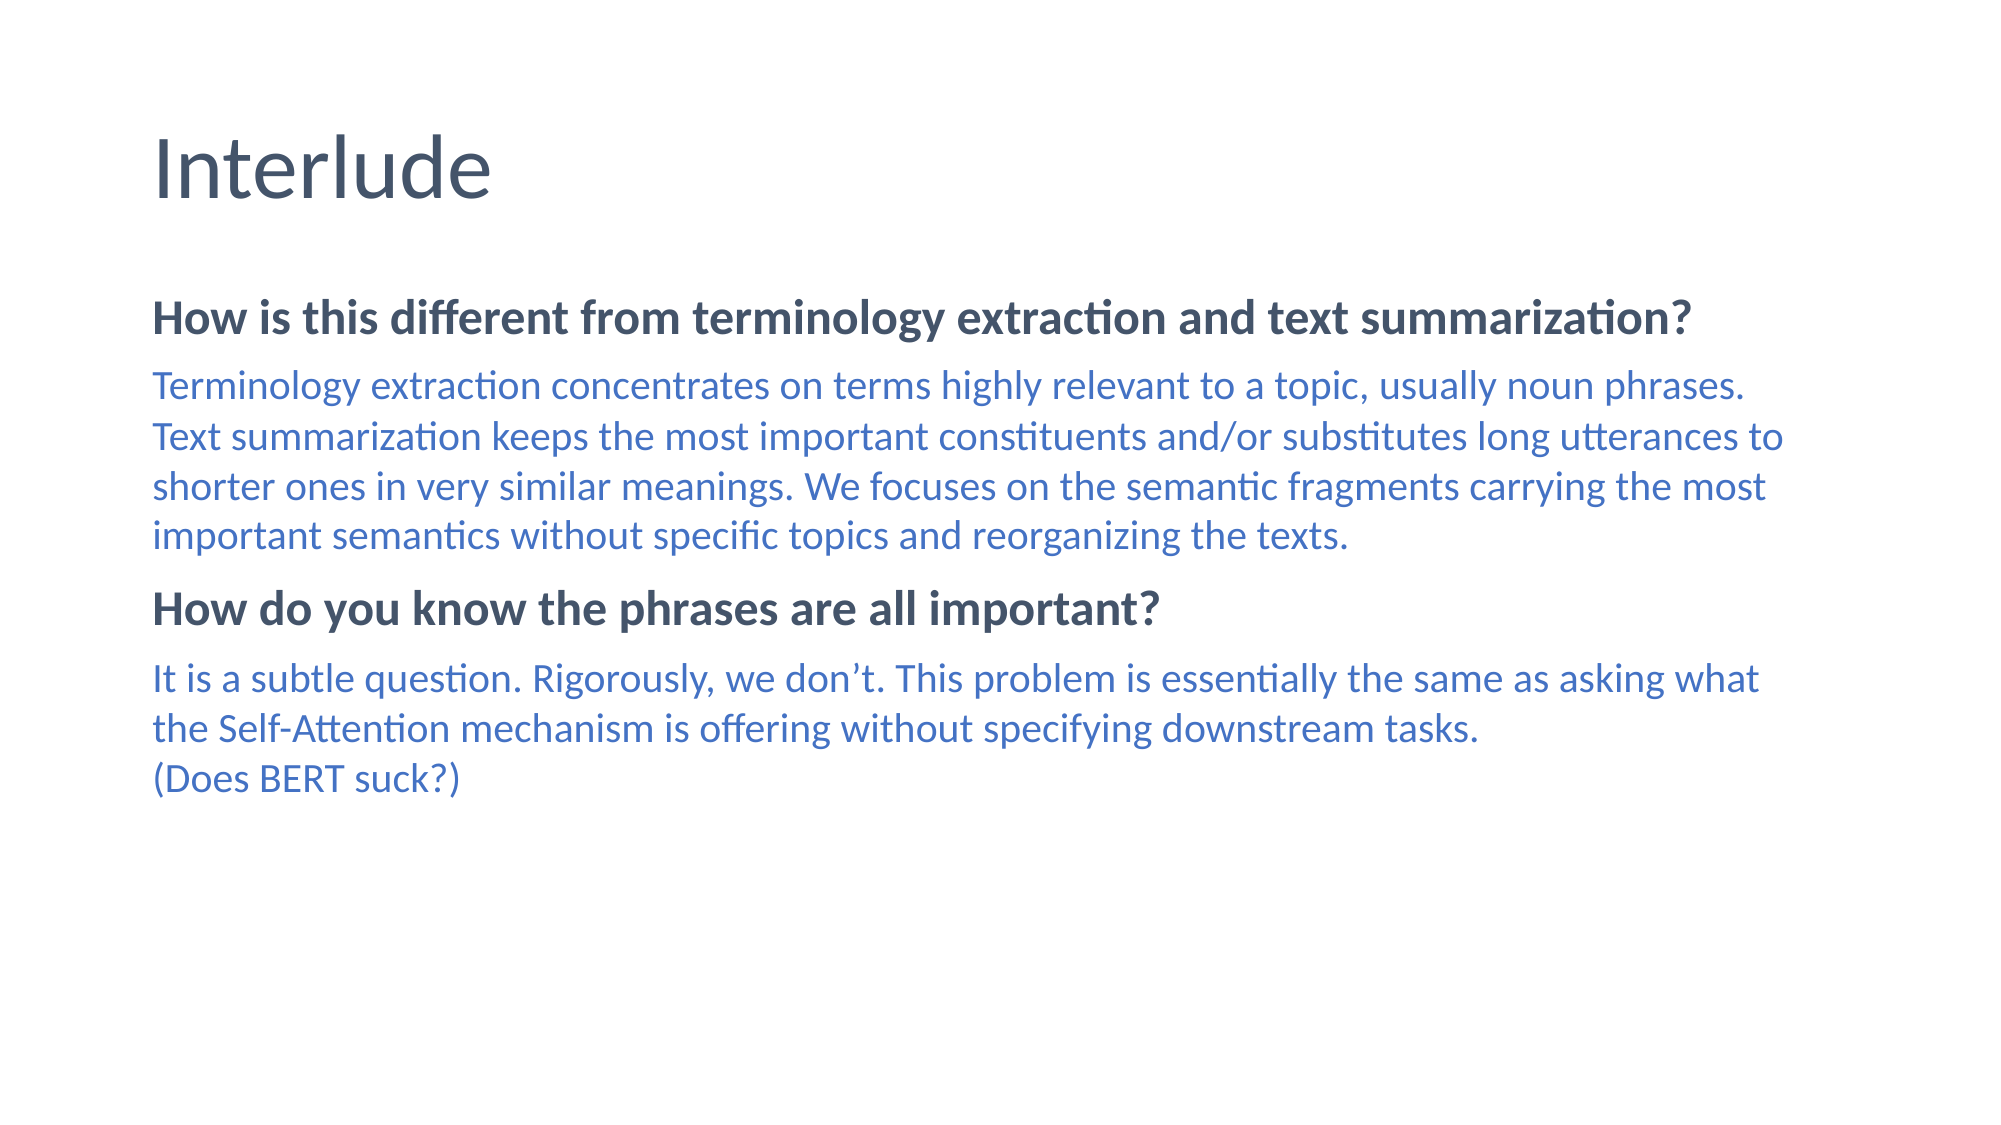

# Interlude
How is this different from terminology extraction and text summarization?
Terminology extraction concentrates on terms highly relevant to a topic, usually noun phrases. Text summarization keeps the most important constituents and/or substitutes long utterances to shorter ones in very similar meanings. We focuses on the semantic fragments carrying the most important semantics without specific topics and reorganizing the texts.
How do you know the phrases are all important?
It is a subtle question. Rigorously, we don’t. This problem is essentially the same as asking what the Self-Attention mechanism is offering without specifying downstream tasks.
(Does BERT suck?)